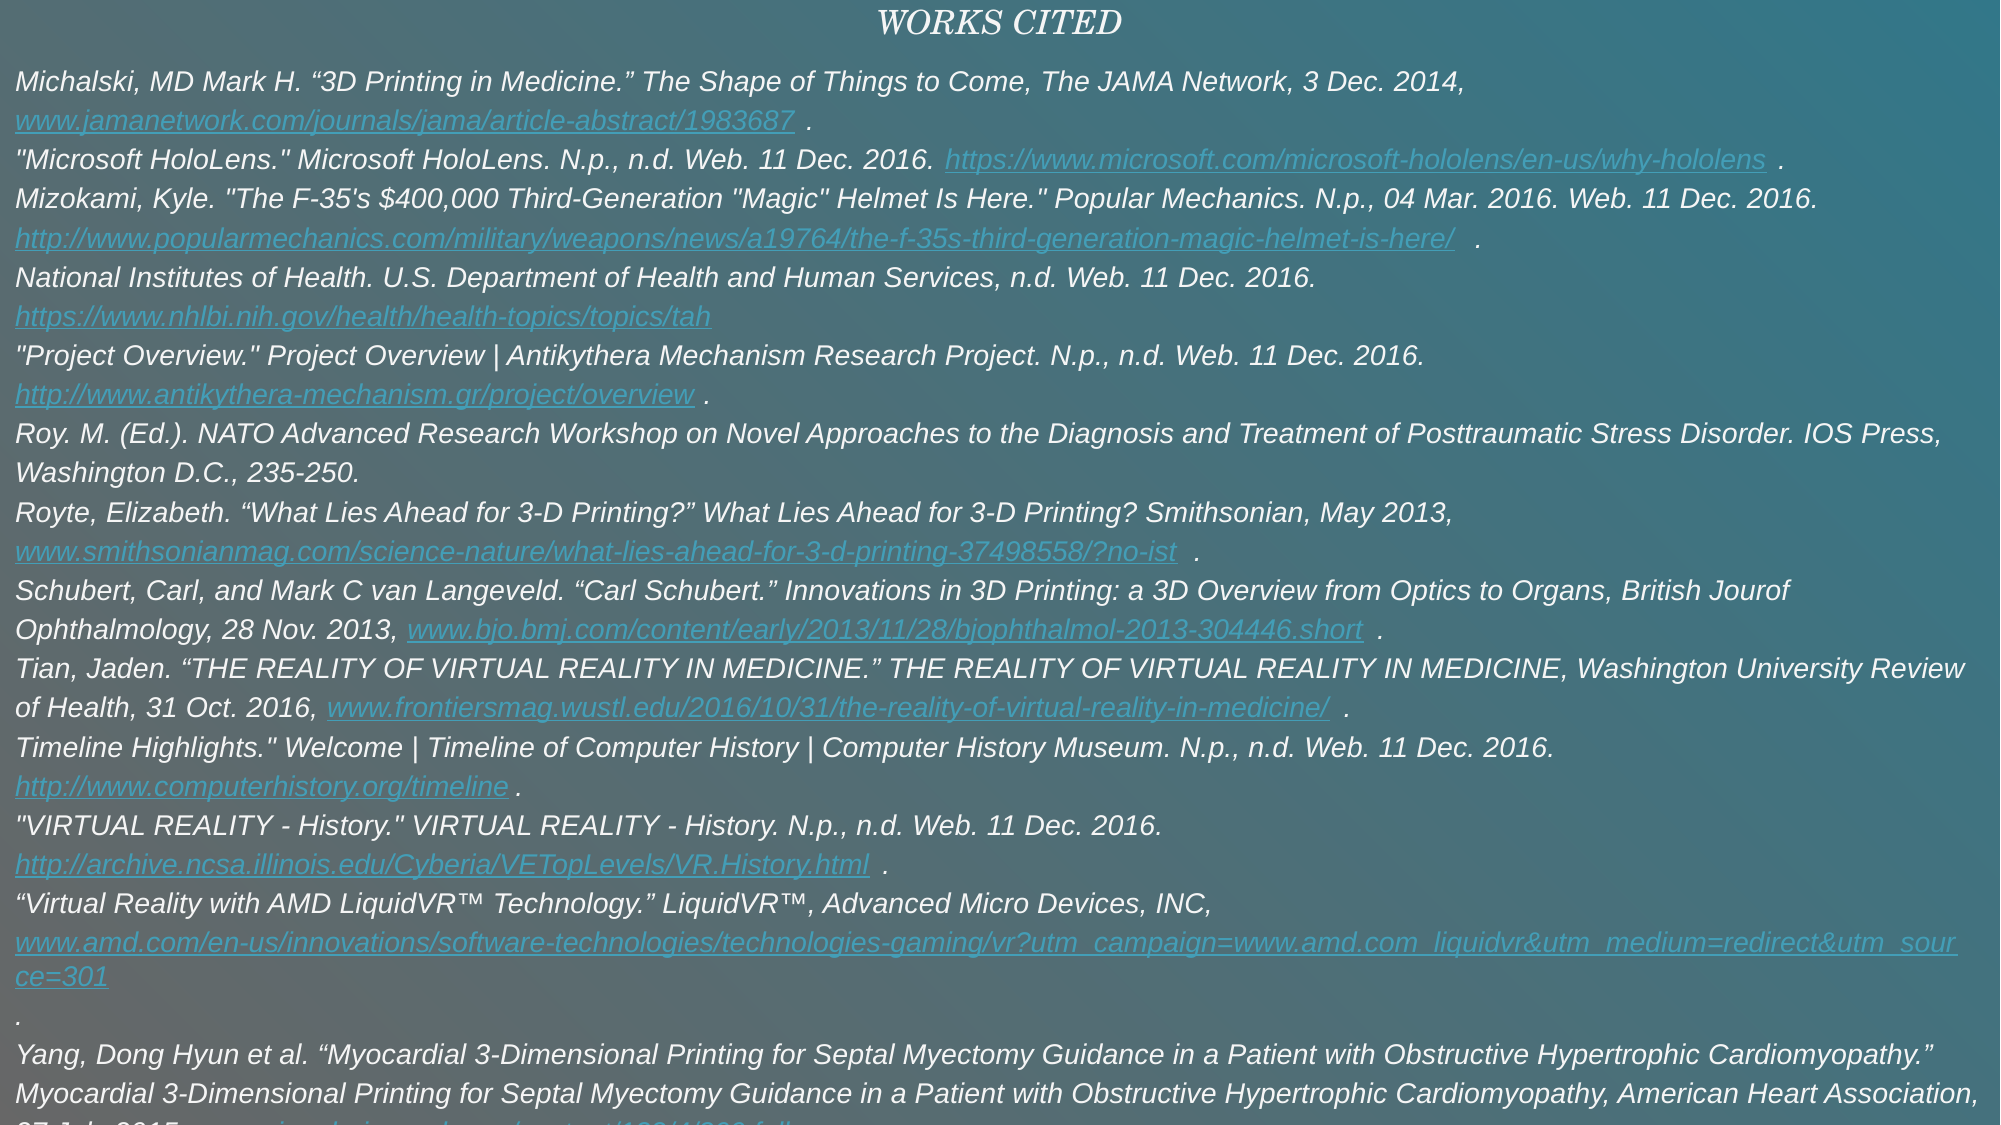

# Works Cited
Michalski, MD Mark H. “3D Printing in Medicine.” The Shape of Things to Come, The JAMA Network, 3 Dec. 2014, www.jamanetwork.com/journals/jama/article-abstract/1983687.
"Microsoft HoloLens." Microsoft HoloLens. N.p., n.d. Web. 11 Dec. 2016. https://www.microsoft.com/microsoft-hololens/en-us/why-hololens.
Mizokami, Kyle. "The F-35's $400,000 Third-Generation "Magic" Helmet Is Here." Popular Mechanics. N.p., 04 Mar. 2016. Web. 11 Dec. 2016. http://www.popularmechanics.com/military/weapons/news/a19764/the-f-35s-third-generation-magic-helmet-is-here/.
National Institutes of Health. U.S. Department of Health and Human Services, n.d. Web. 11 Dec. 2016. https://www.nhlbi.nih.gov/health/health-topics/topics/tah
"Project Overview." Project Overview | Antikythera Mechanism Research Project. N.p., n.d. Web. 11 Dec. 2016. http://www.antikythera-mechanism.gr/project/overview.
Roy. M. (Ed.). NATO Advanced Research Workshop on Novel Approaches to the Diagnosis and Treatment of Posttraumatic Stress Disorder. IOS Press, Washington D.C., 235-250.
Royte, Elizabeth. “What Lies Ahead for 3-D Printing?” What Lies Ahead for 3-D Printing? Smithsonian, May 2013, www.smithsonianmag.com/science-nature/what-lies-ahead-for-3-d-printing-37498558/?no-ist.
Schubert, Carl, and Mark C van Langeveld. “Carl Schubert.” Innovations in 3D Printing: a 3D Overview from Optics to Organs, British Jourof Ophthalmology, 28 Nov. 2013, www.bjo.bmj.com/content/early/2013/11/28/bjophthalmol-2013-304446.short.
Tian, Jaden. “THE REALITY OF VIRTUAL REALITY IN MEDICINE.” THE REALITY OF VIRTUAL REALITY IN MEDICINE, Washington University Review of Health, 31 Oct. 2016, www.frontiersmag.wustl.edu/2016/10/31/the-reality-of-virtual-reality-in-medicine/.
Timeline Highlights." Welcome | Timeline of Computer History | Computer History Museum. N.p., n.d. Web. 11 Dec. 2016. http://www.computerhistory.org/timeline.
"VIRTUAL REALITY - History." VIRTUAL REALITY - History. N.p., n.d. Web. 11 Dec. 2016. http://archive.ncsa.illinois.edu/Cyberia/VETopLevels/VR.History.html.
“Virtual Reality with AMD LiquidVR™ Technology.” LiquidVR™, Advanced Micro Devices, INC, www.amd.com/en-us/innovations/software-technologies/technologies-gaming/vr?utm_campaign=www.amd.com_liquidvr&utm_medium=redirect&utm_source=301.
Yang, Dong Hyun et al. “Myocardial 3-Dimensional Printing for Septal Myectomy Guidance in a Patient with Obstructive Hypertrophic Cardiomyopathy.” Myocardial 3-Dimensional Printing for Septal Myectomy Guidance in a Patient with Obstructive Hypertrophic Cardiomyopathy, American Heart Association, 27 July 2015, www.circ.ahajournals.org/content/132/4/300.full.